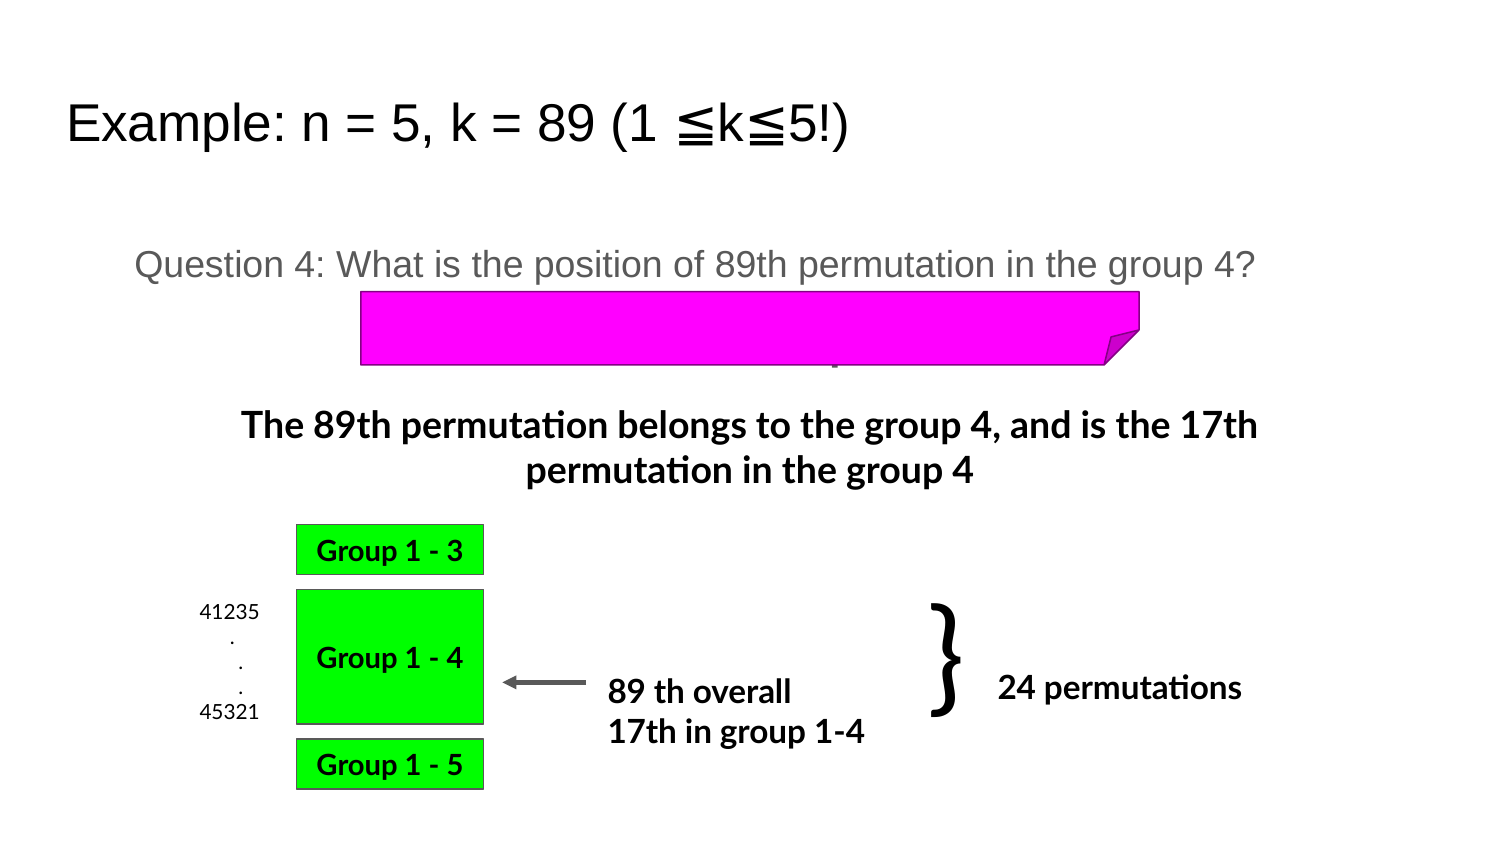

# Example: n = 5, k = 89 (1 ≦k≦5!)
Question 4: What is the position of 89th permutation in the group 4?
89 % 4! = 17 → 17th permutation

The 89th permutation belongs to the group 4, and is the 17th permutation in the group 4
Group 1 - 3
} 24 permutations
41235
 .
        .
        .
45321
Group 1 - 4
89 th overall
17th in group 1-4
Group 1 - 5